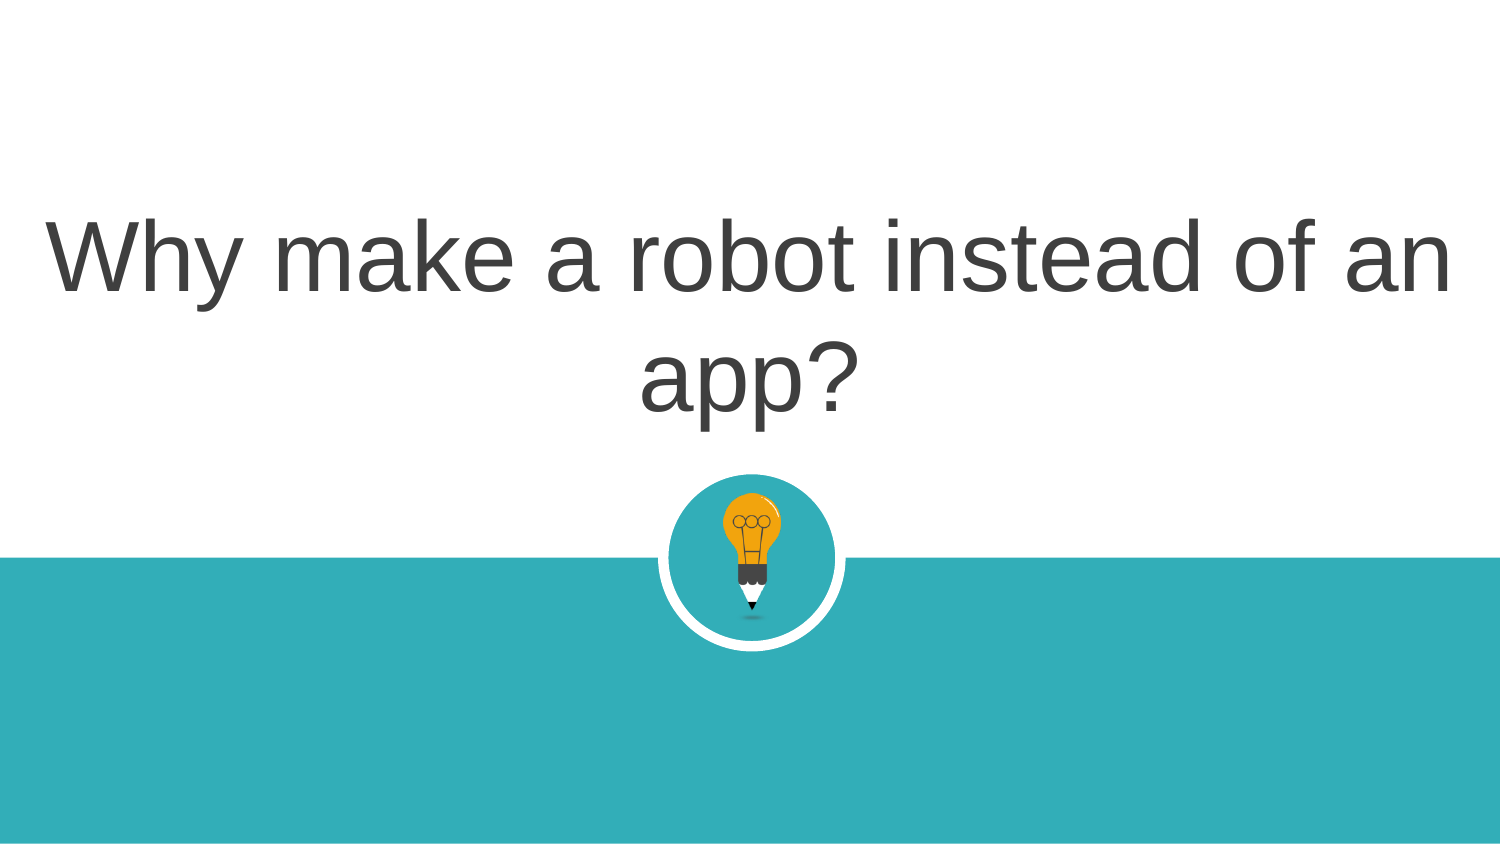

Why make a robot instead of an app?